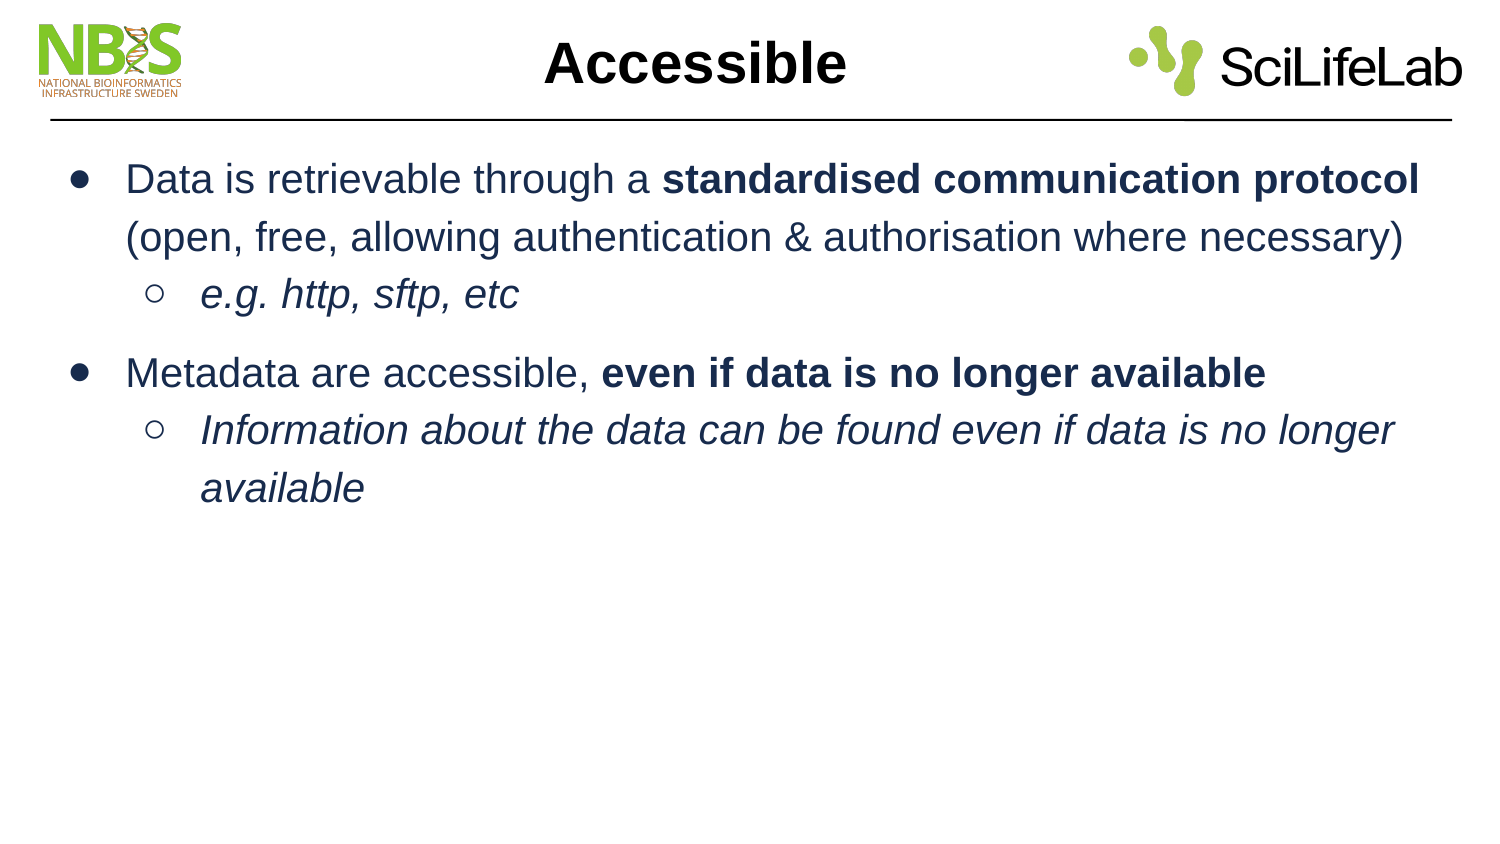

# Accessible
Data is retrievable through a standardised communication protocol (open, free, allowing authentication & authorisation where necessary)
e.g. http, sftp, etc
Metadata are accessible, even if data is no longer available
Information about the data can be found even if data is no longer available